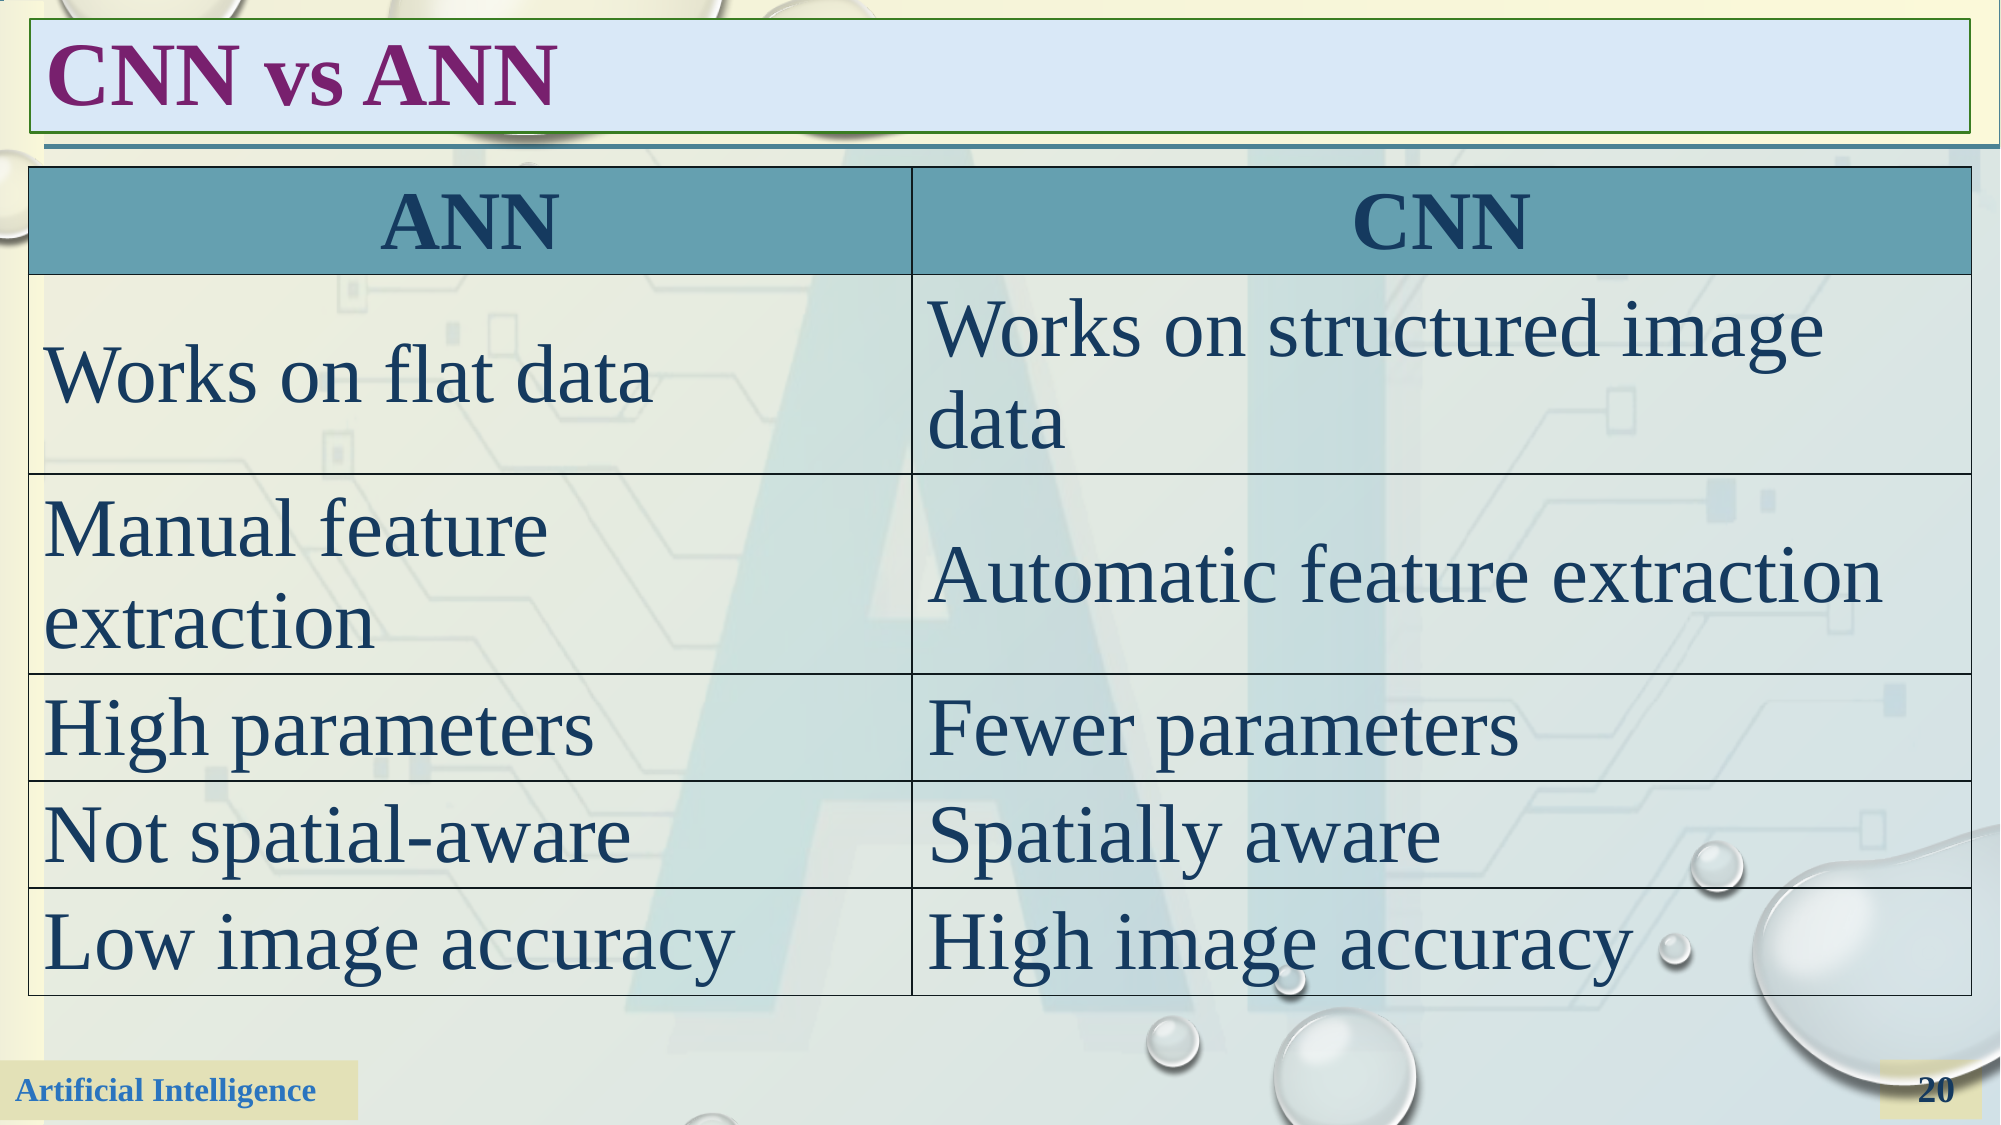

# CNN vs ANN
| ANN | CNN |
| --- | --- |
| Works on flat data | Works on structured image data |
| Manual feature extraction | Automatic feature extraction |
| High parameters | Fewer parameters |
| Not spatial-aware | Spatially aware |
| Low image accuracy | High image accuracy |
20